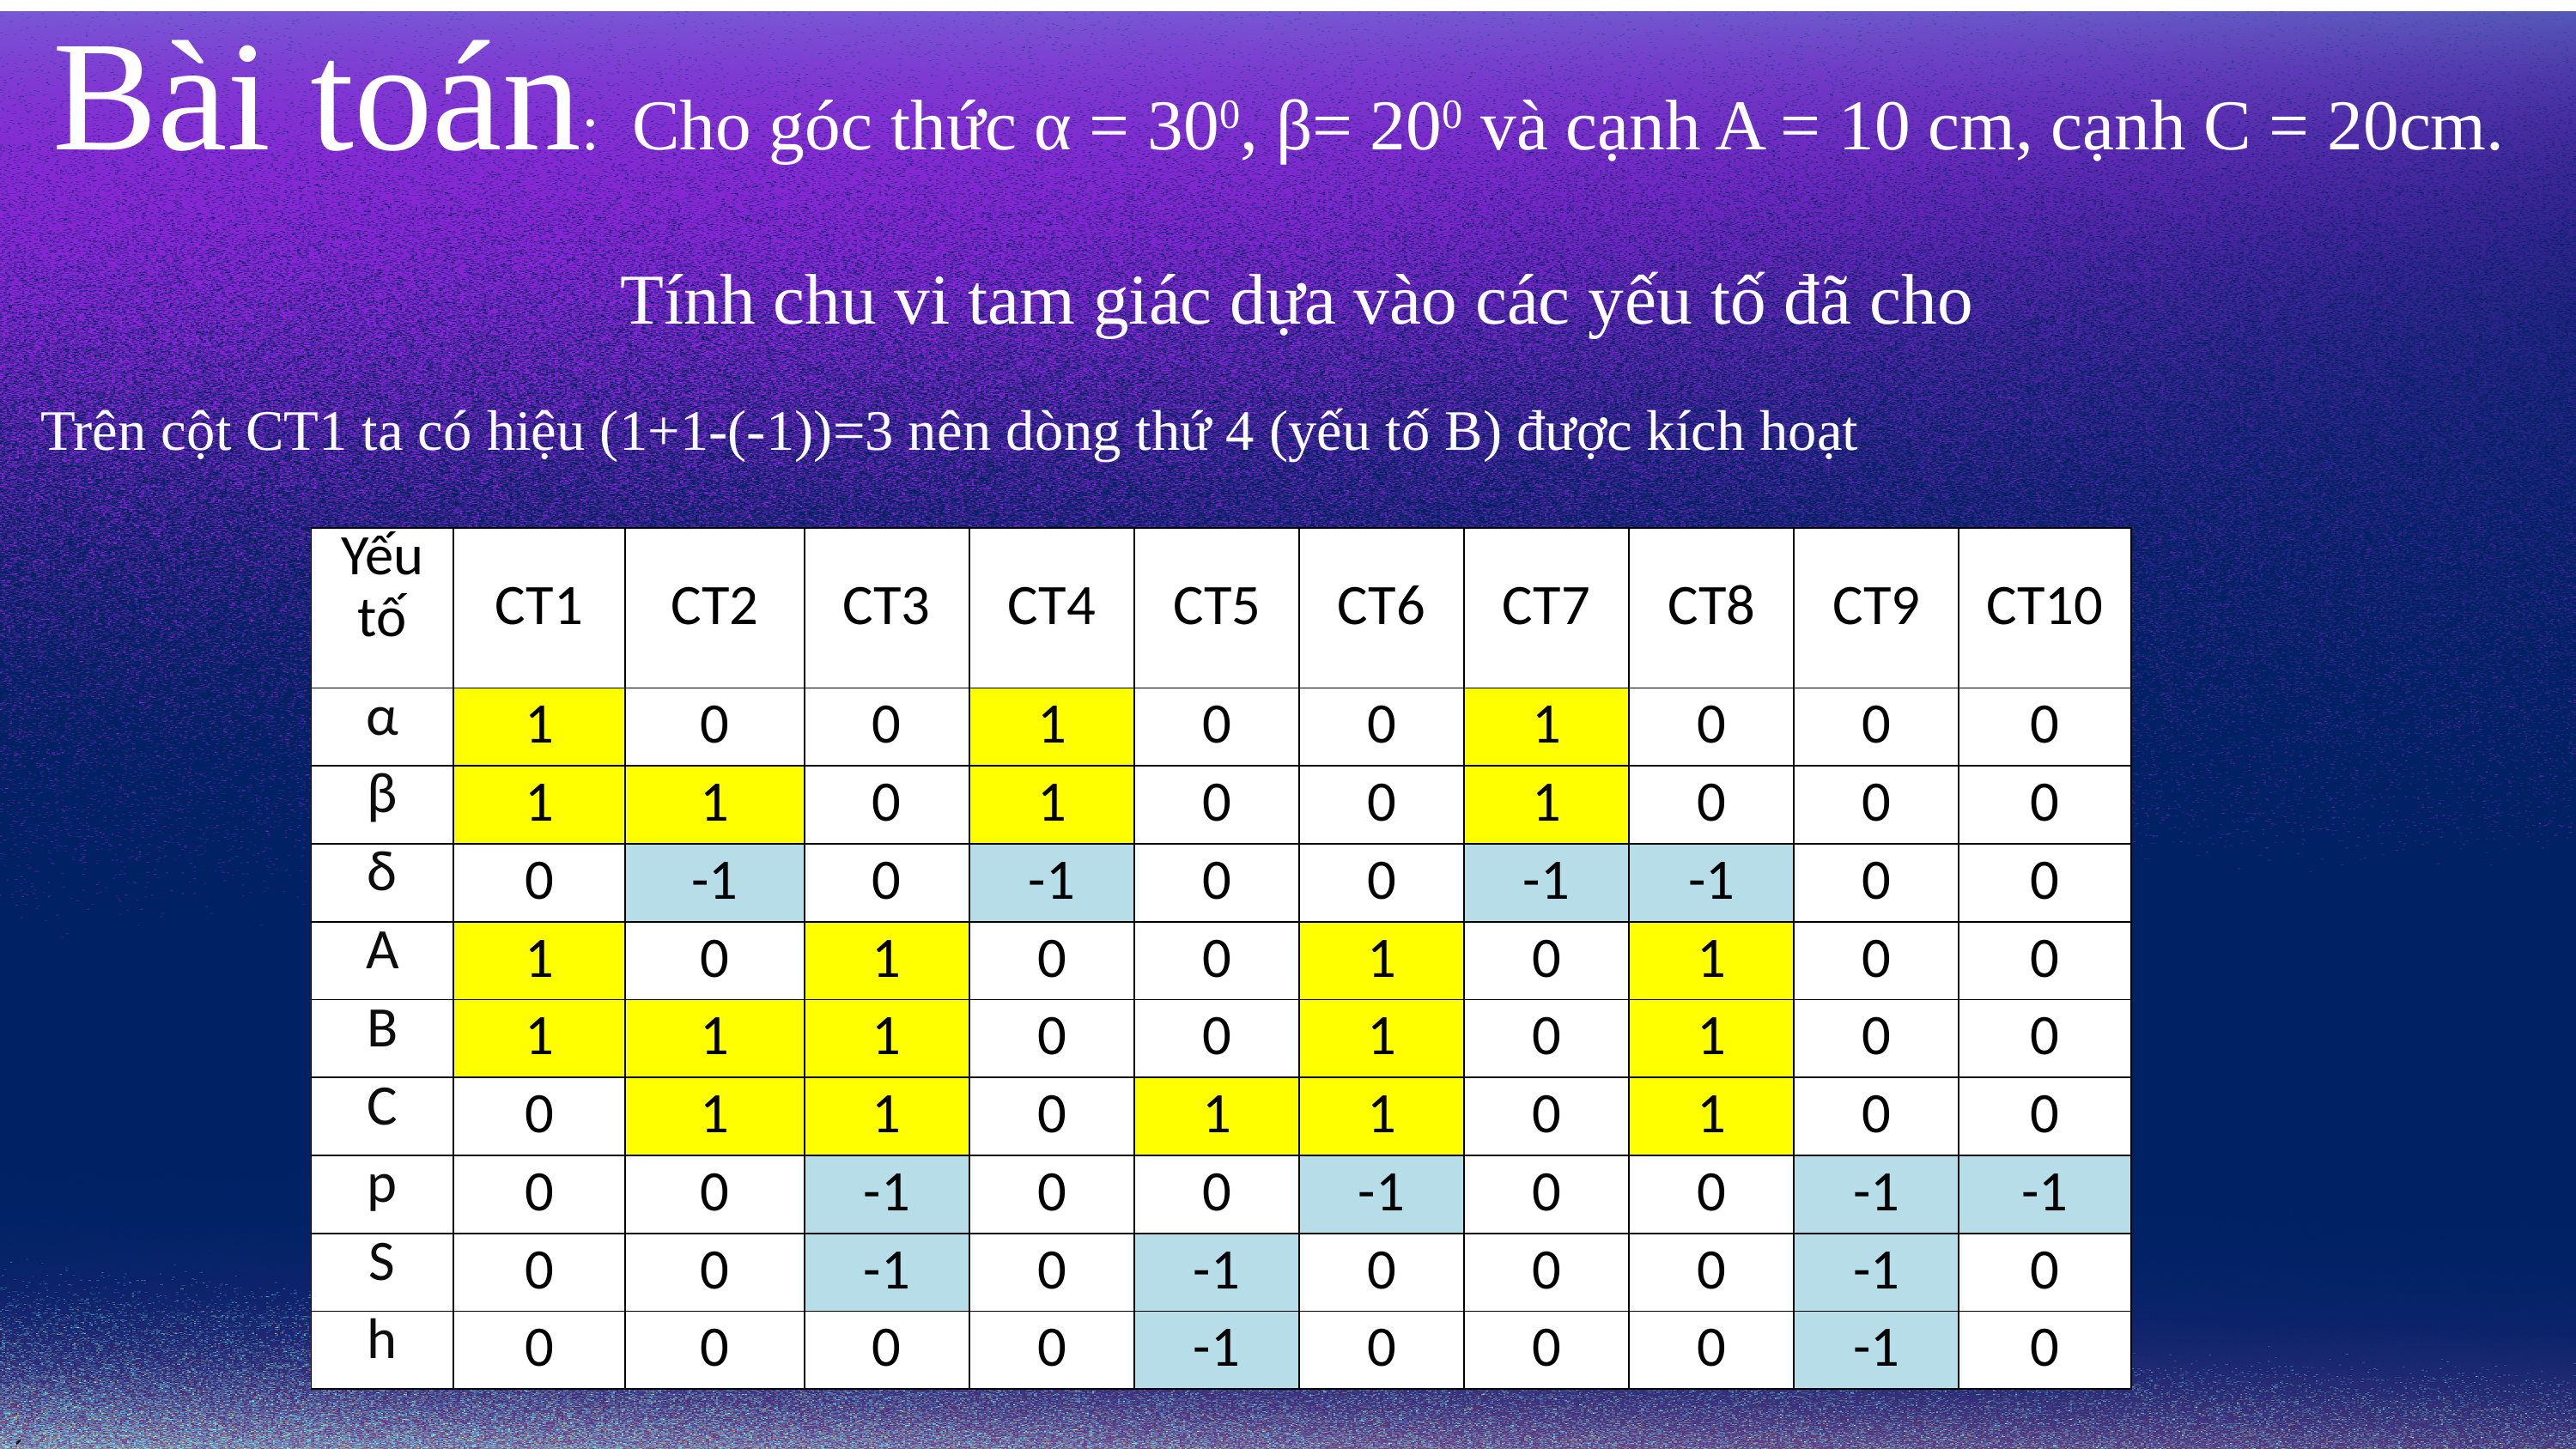

`
Bài toán:  Cho góc thức α = 300, β= 200 và cạnh A = 10 cm, cạnh C = 20cm.
 Tính chu vi tam giác dựa vào các yếu tố đã cho

Trên cột CT1 ta có hiệu (1+1-(-1))=3 nên dòng thứ 4 (yếu tố B) được kích hoạt
| Yếu tố | CT1 | CT2 | CT3 | CT4 | CT5 | CT6 | CT7 | CT8 | CT9 | CT10 |
| --- | --- | --- | --- | --- | --- | --- | --- | --- | --- | --- |
| α | 1 | 0 | 0 | 1 | 0 | 0 | 1 | 0 | 0 | 0 |
| β | 1 | 1 | 0 | 1 | 0 | 0 | 1 | 0 | 0 | 0 |
| δ | 0 | -1 | 0 | -1 | 0 | 0 | -1 | -1 | 0 | 0 |
| A | 1 | 0 | 1 | 0 | 0 | 1 | 0 | 1 | 0 | 0 |
| B | 1 | 1 | 1 | 0 | 0 | 1 | 0 | 1 | 0 | 0 |
| C | 0 | 1 | 1 | 0 | 1 | 1 | 0 | 1 | 0 | 0 |
| p | 0 | 0 | -1 | 0 | 0 | -1 | 0 | 0 | -1 | -1 |
| S | 0 | 0 | -1 | 0 | -1 | 0 | 0 | 0 | -1 | 0 |
| h | 0 | 0 | 0 | 0 | -1 | 0 | 0 | 0 | -1 | 0 |